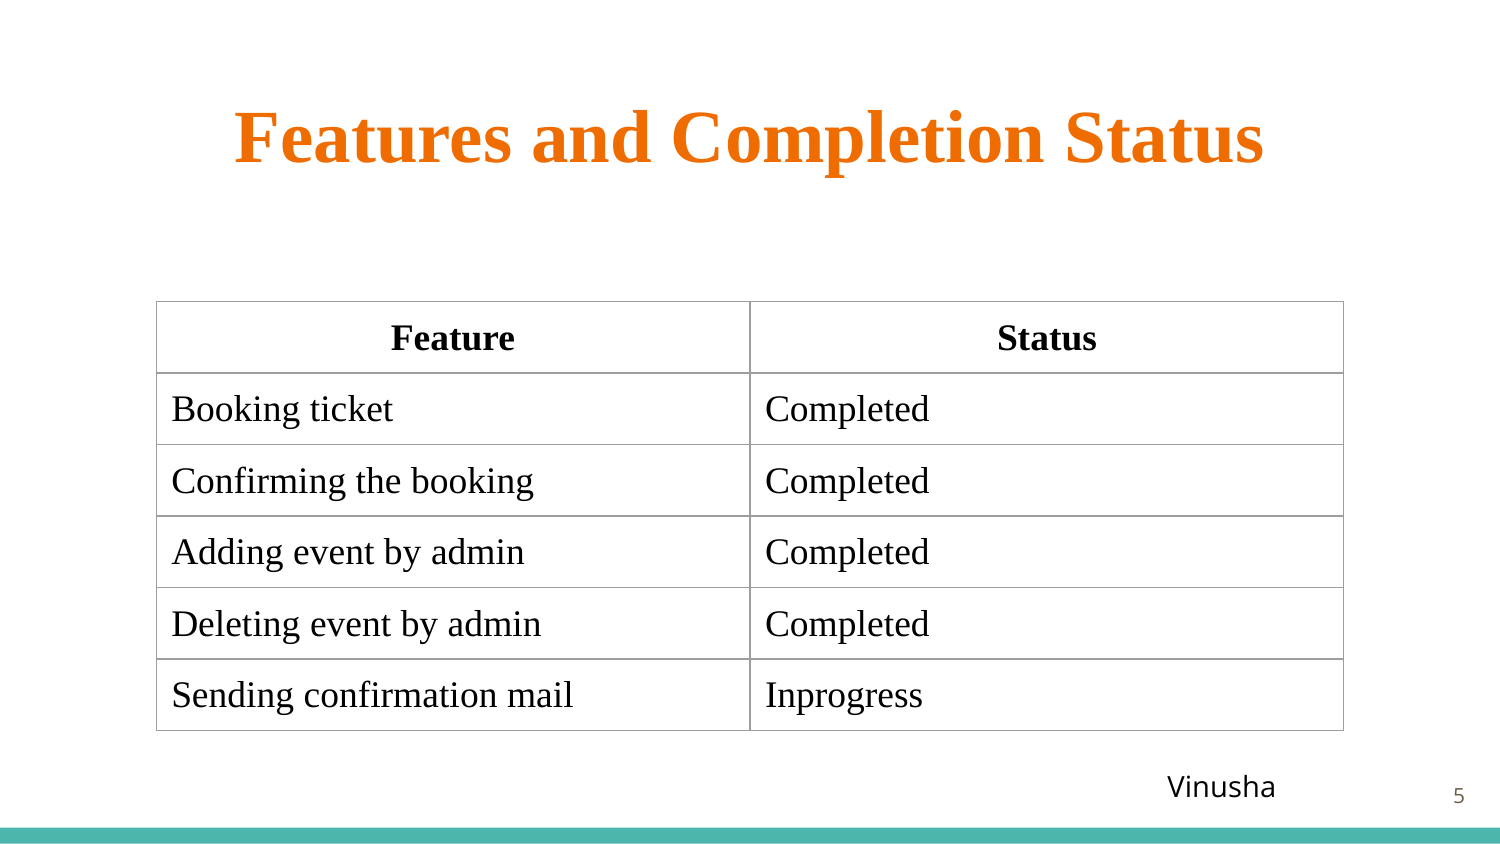

# Features and Completion Status

| Feature | Status |
| --- | --- |
| Booking ticket | Completed |
| Confirming the booking | Completed |
| Adding event by admin | Completed |
| Deleting event by admin | Completed |
| Sending confirmation mail | Inprogress |
Vinusha
5